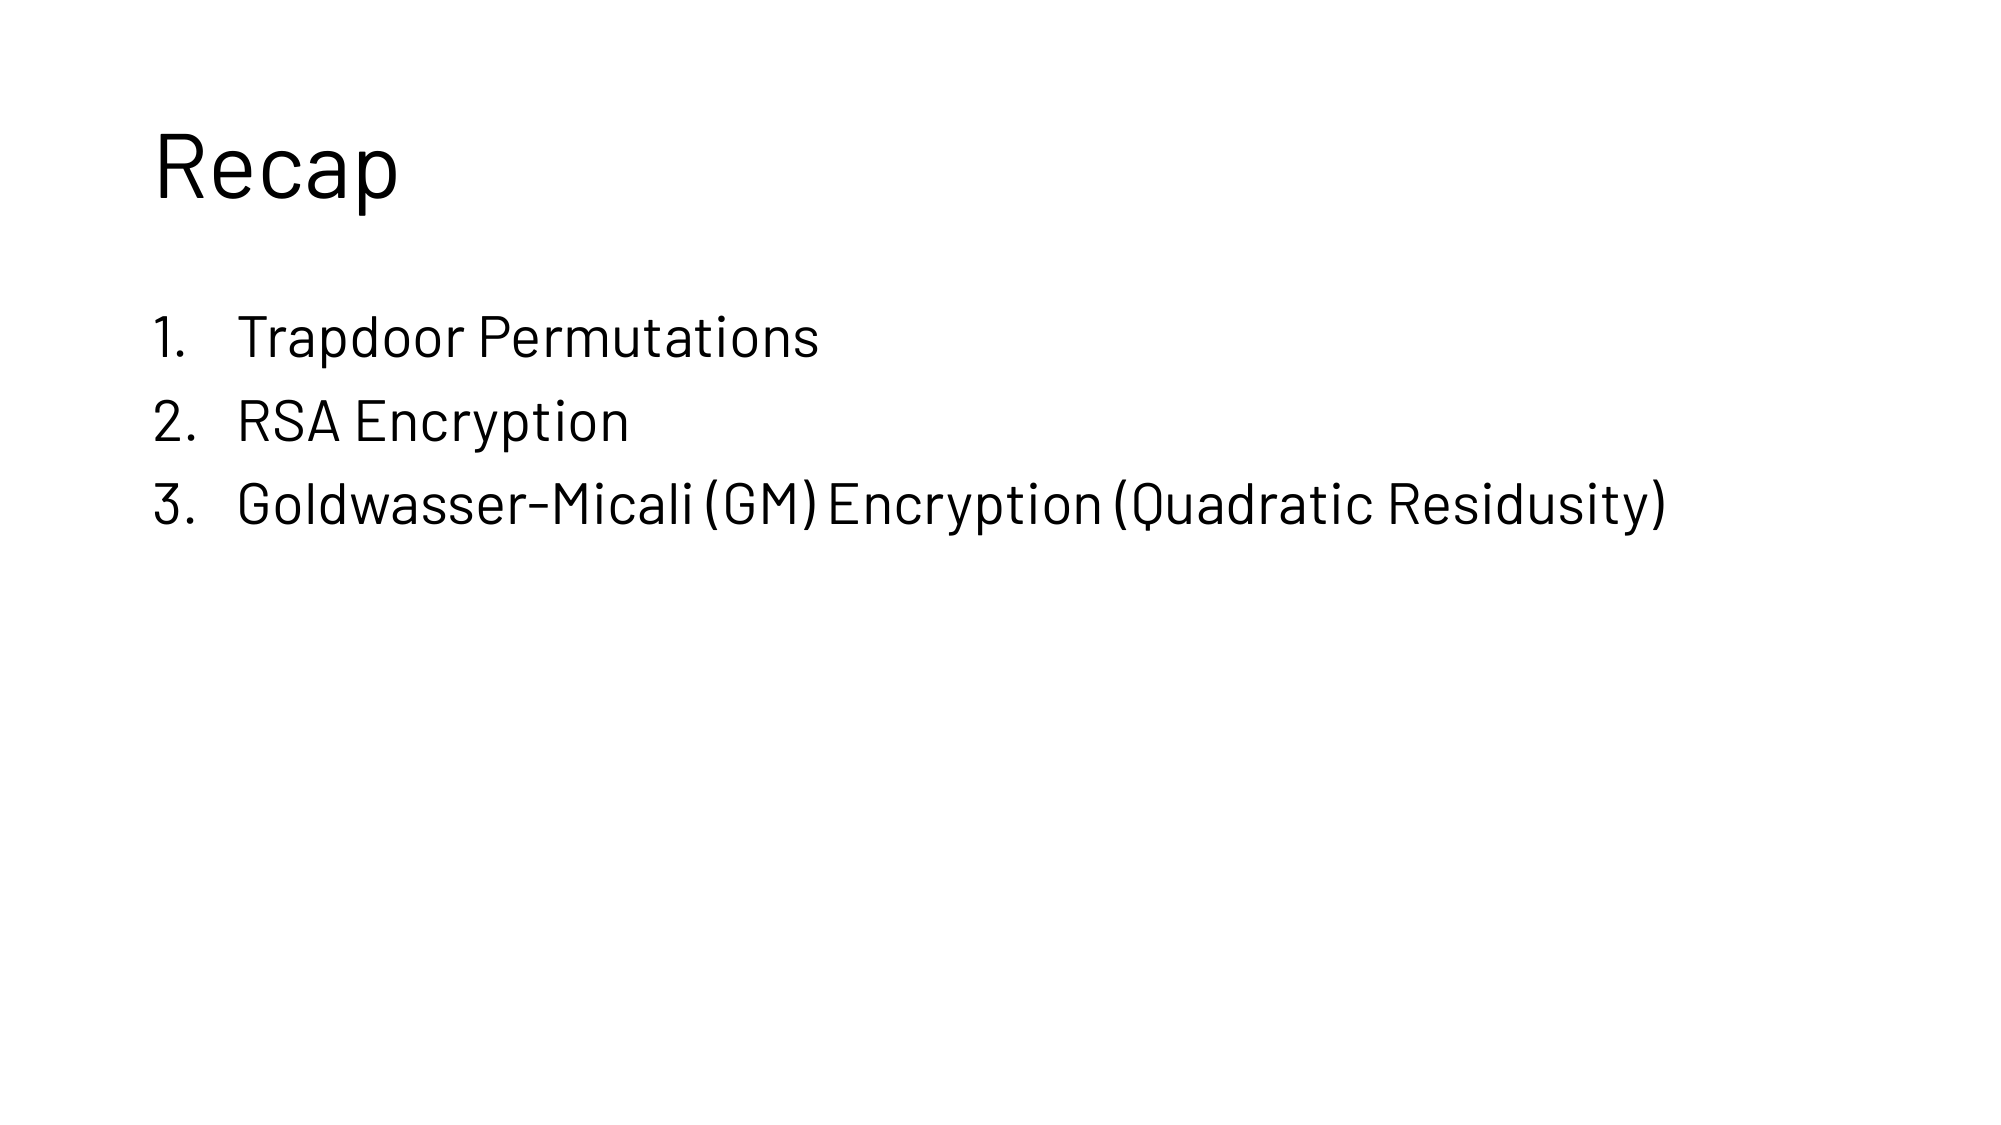

# Recap
Trapdoor Permutations
RSA Encryption
Goldwasser-Micali (GM) Encryption (Quadratic Residusity)